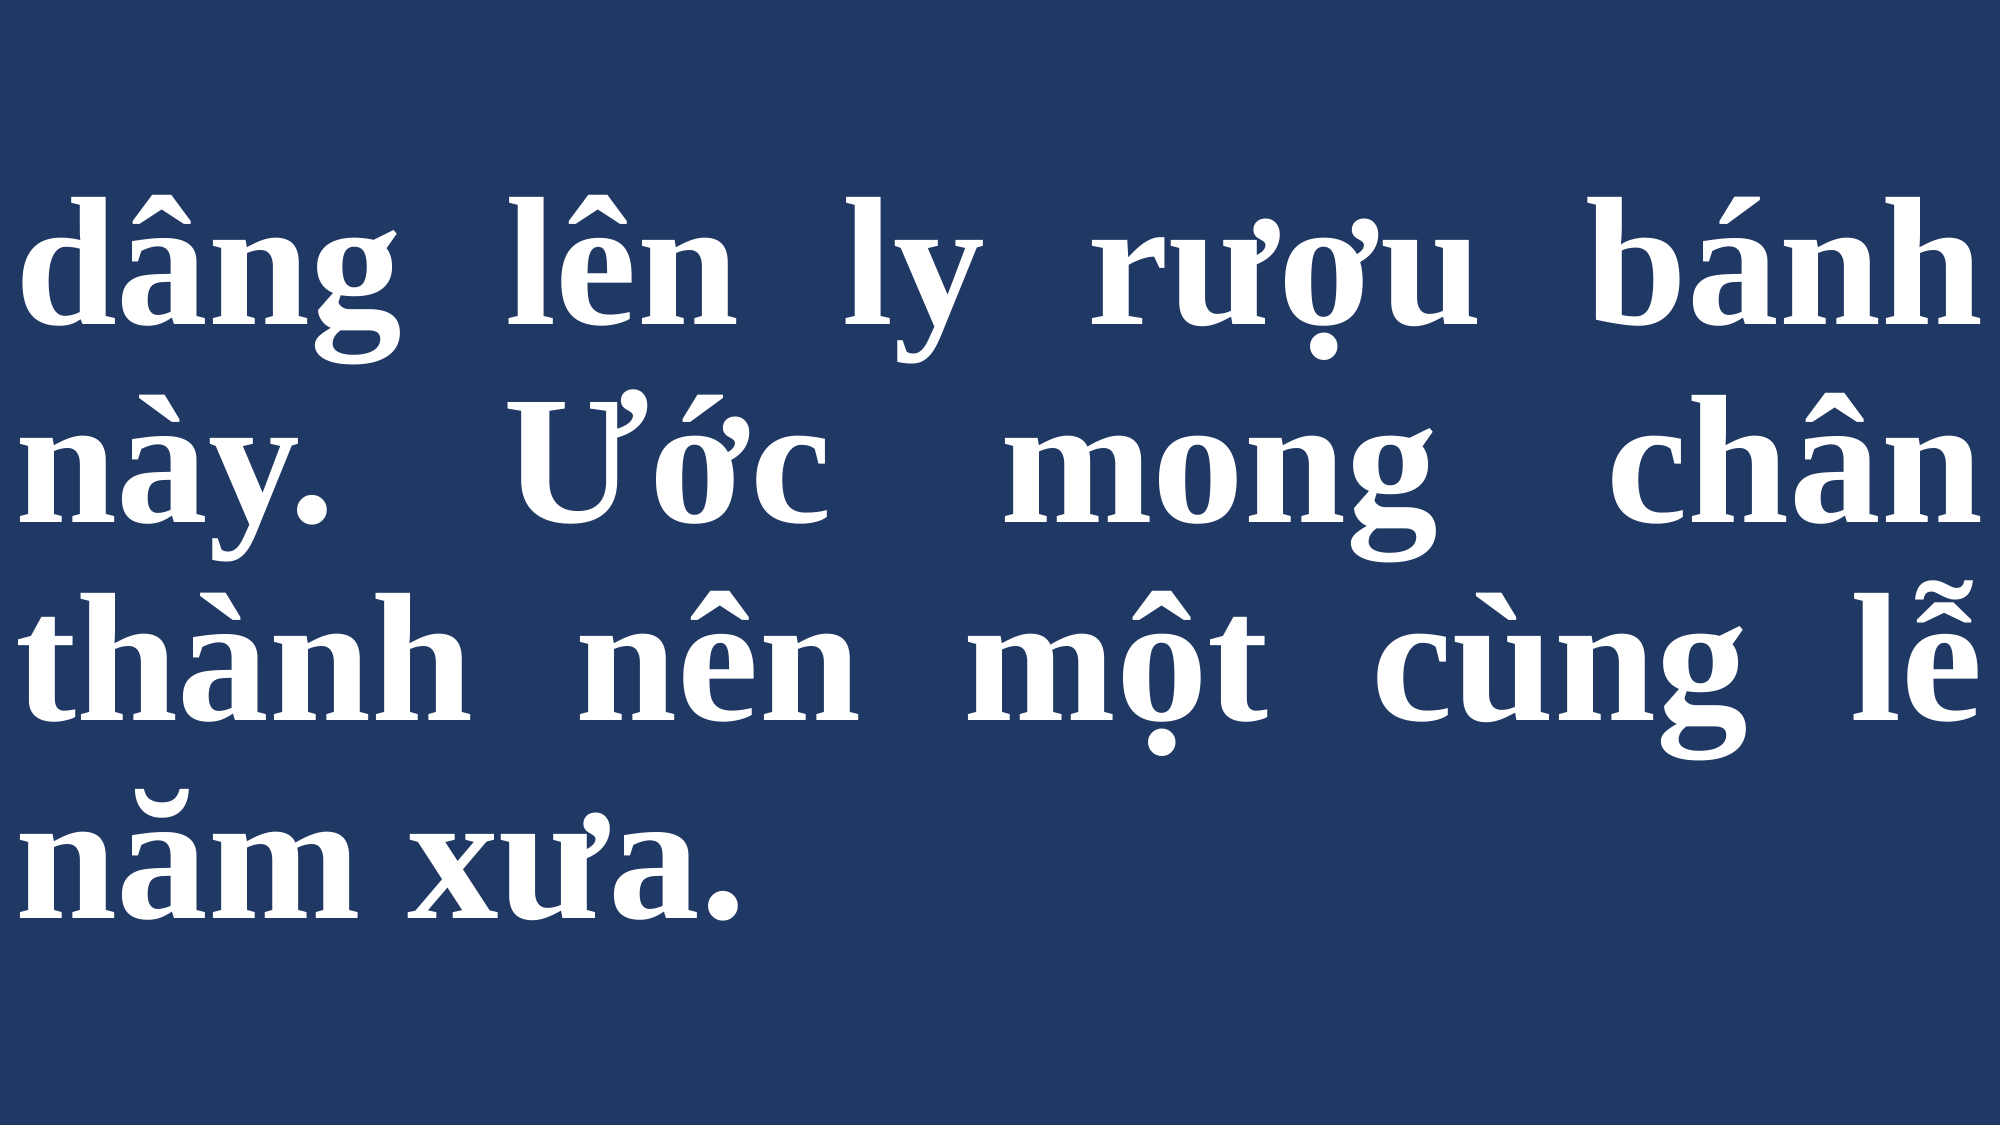

# dâng lên ly rượu bánh này. Ước mong chân thành nên một cùng lễ năm xưa.